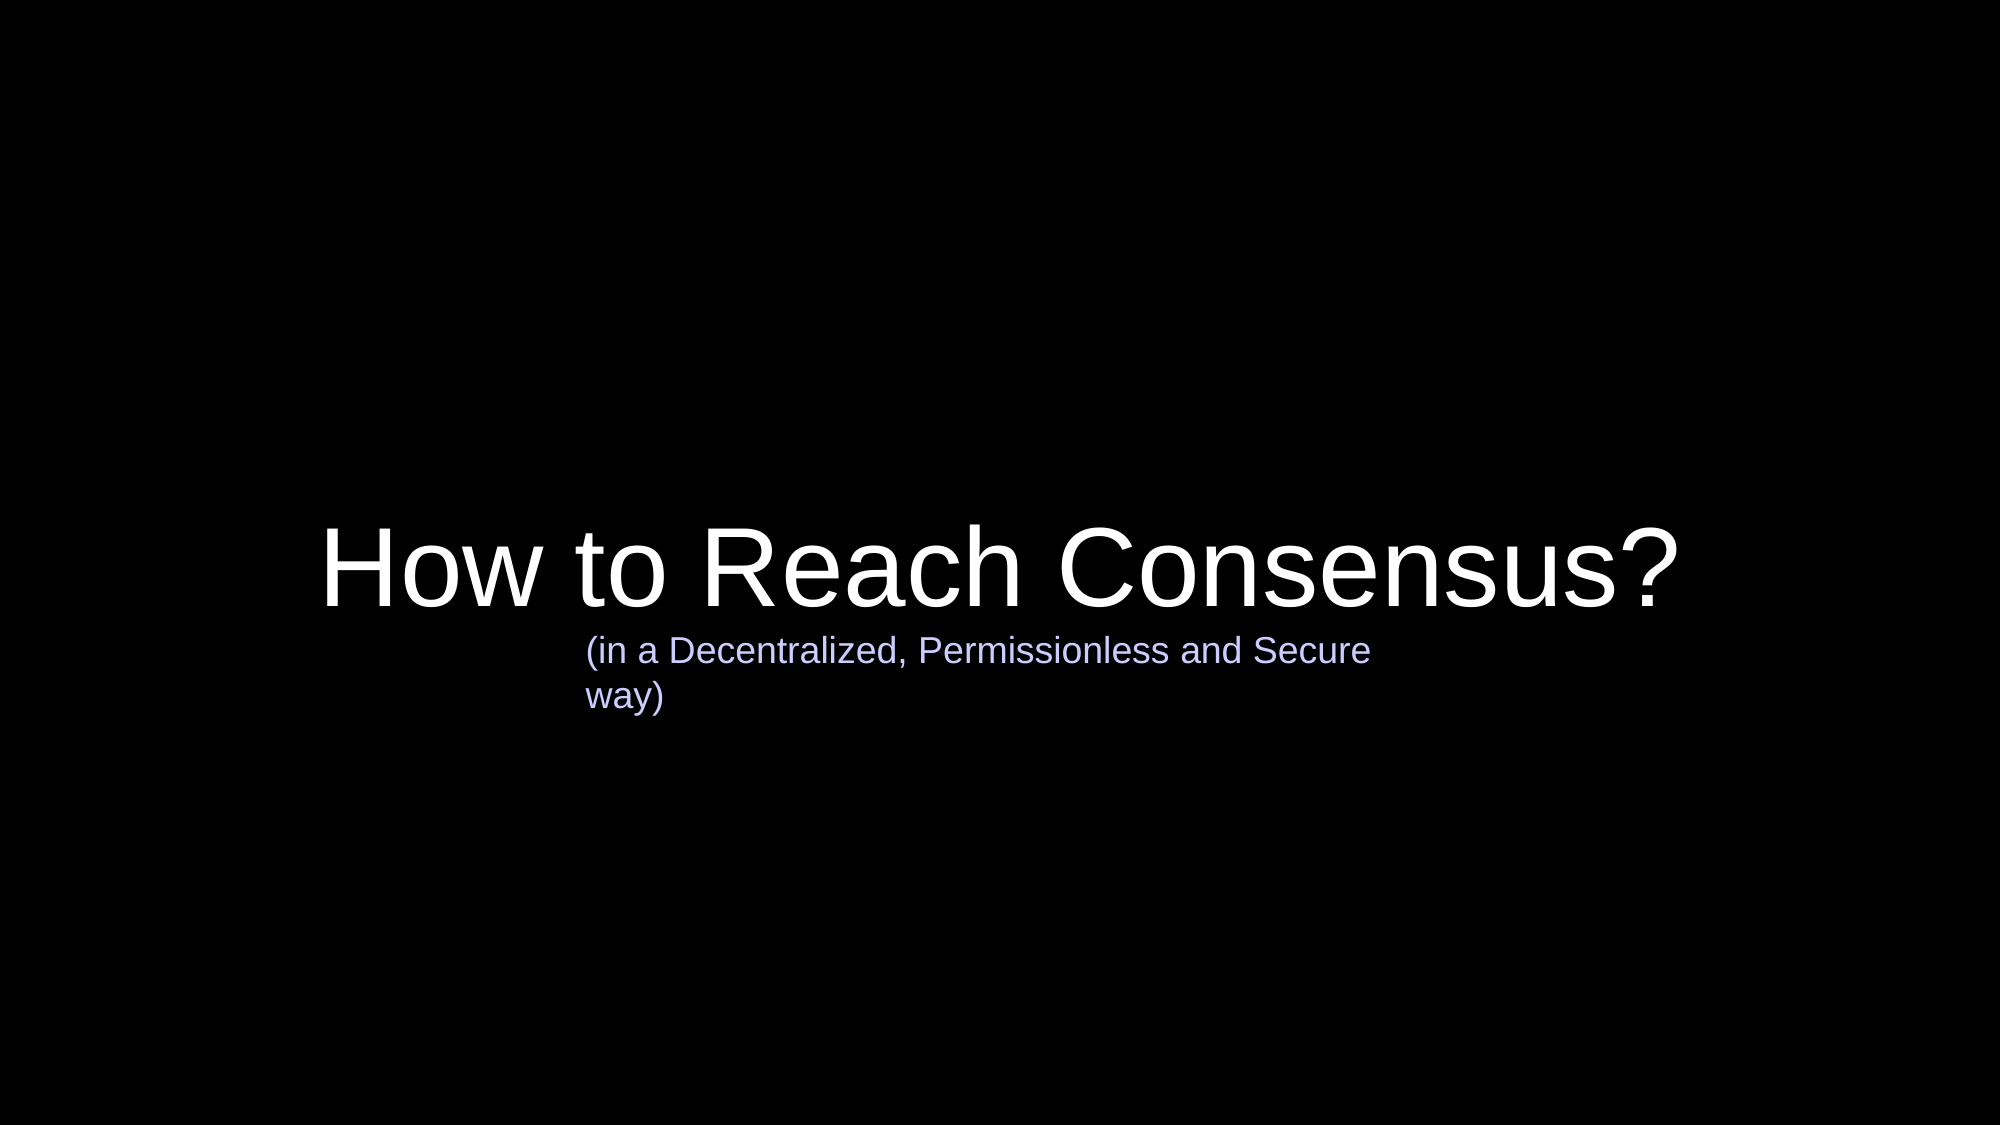

How to Reach Consensus?
(in a Decentralized, Permissionless and Secure way)